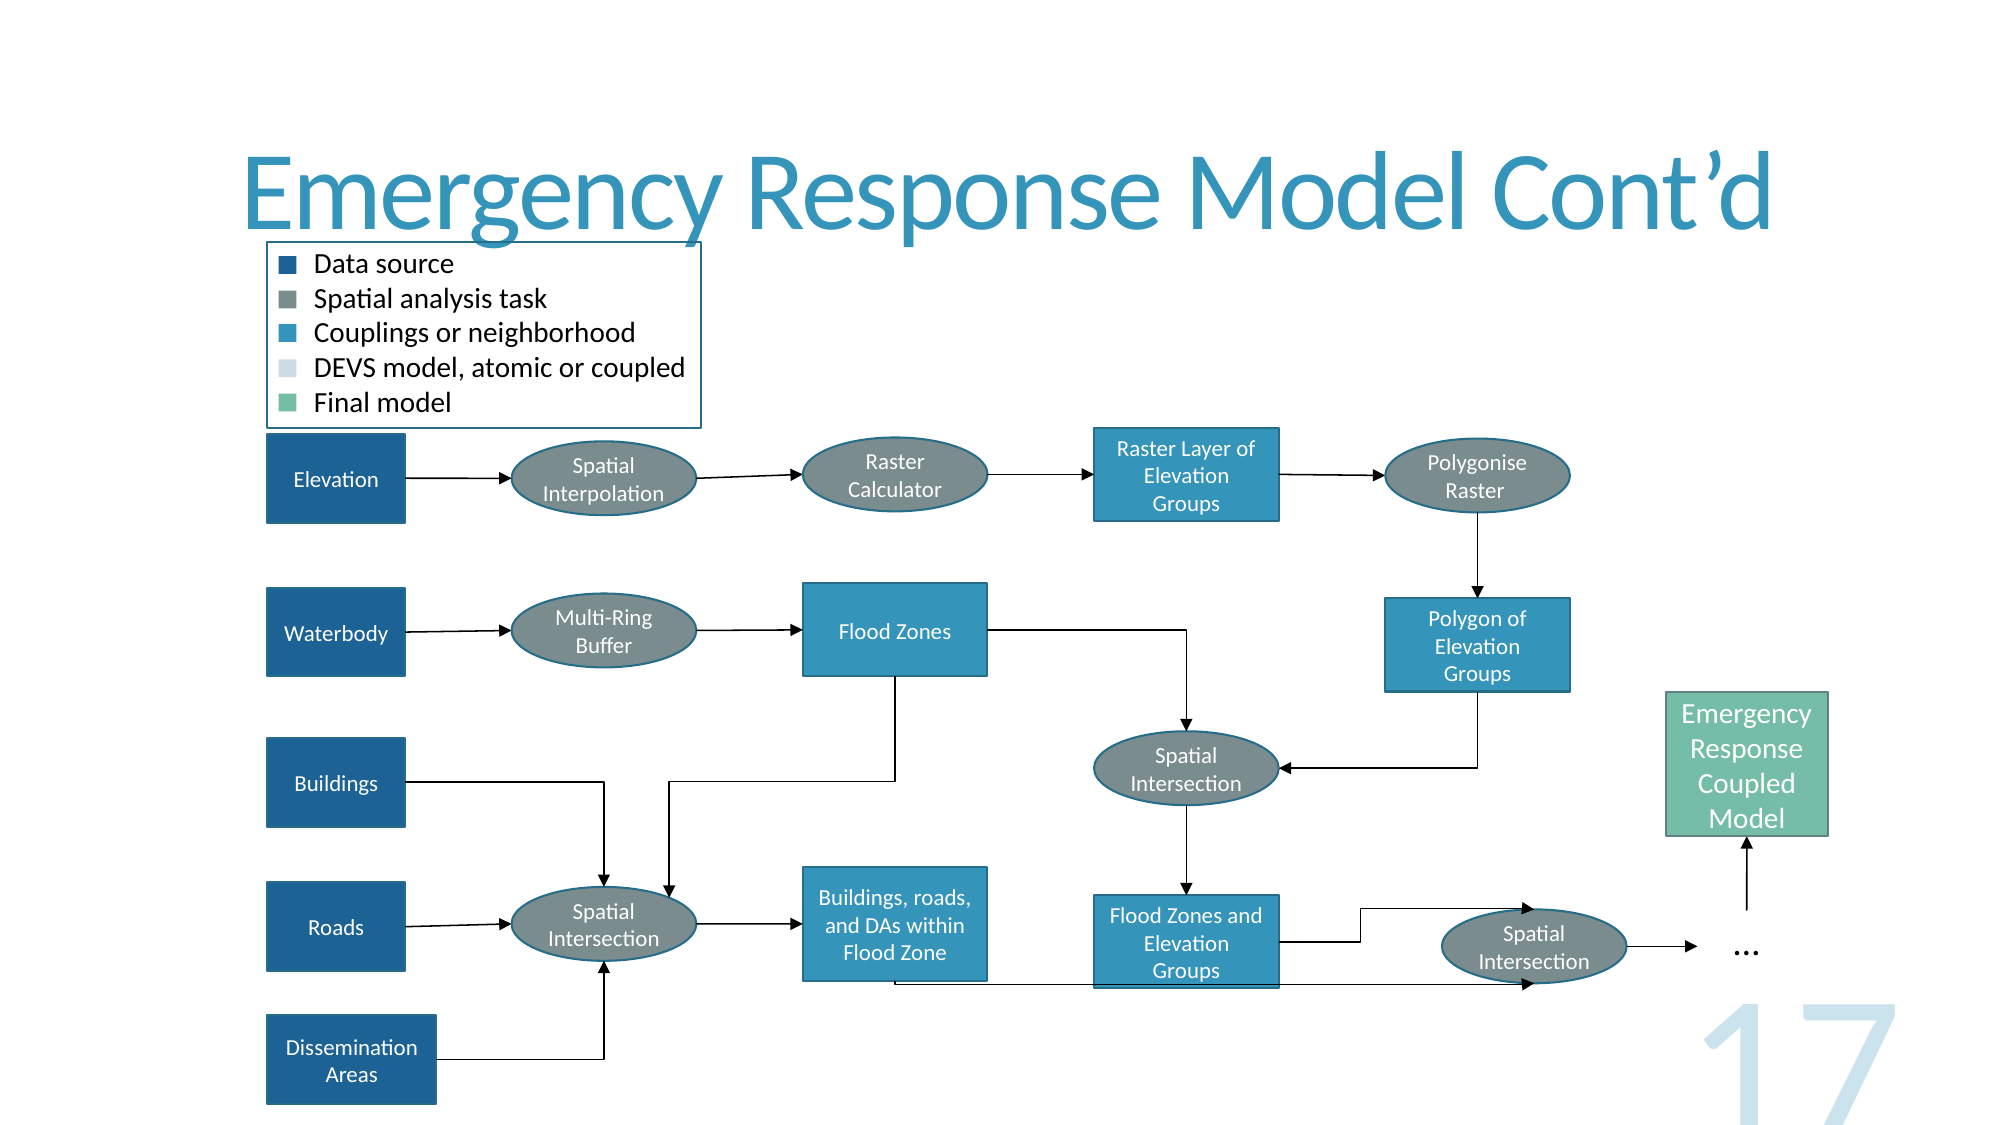

# Emergency Response Model Cont’d
Data source
Spatial analysis task
Couplings or neighborhood
DEVS model, atomic or coupled
Final model

Raster Layer of Elevation Groups
Elevation
Raster Calculator
Polygonise Raster
Spatial Interpolation
Flood Zones
Waterbody
Multi-Ring Buffer
Polygon of Elevation Groups
Emergency Response Coupled Model
Spatial Intersection
Buildings
Buildings, roads, and DAs within Flood Zone
Roads
Spatial Intersection
Flood Zones and Elevation Groups
Spatial Intersection
…
17
Dissemination Areas